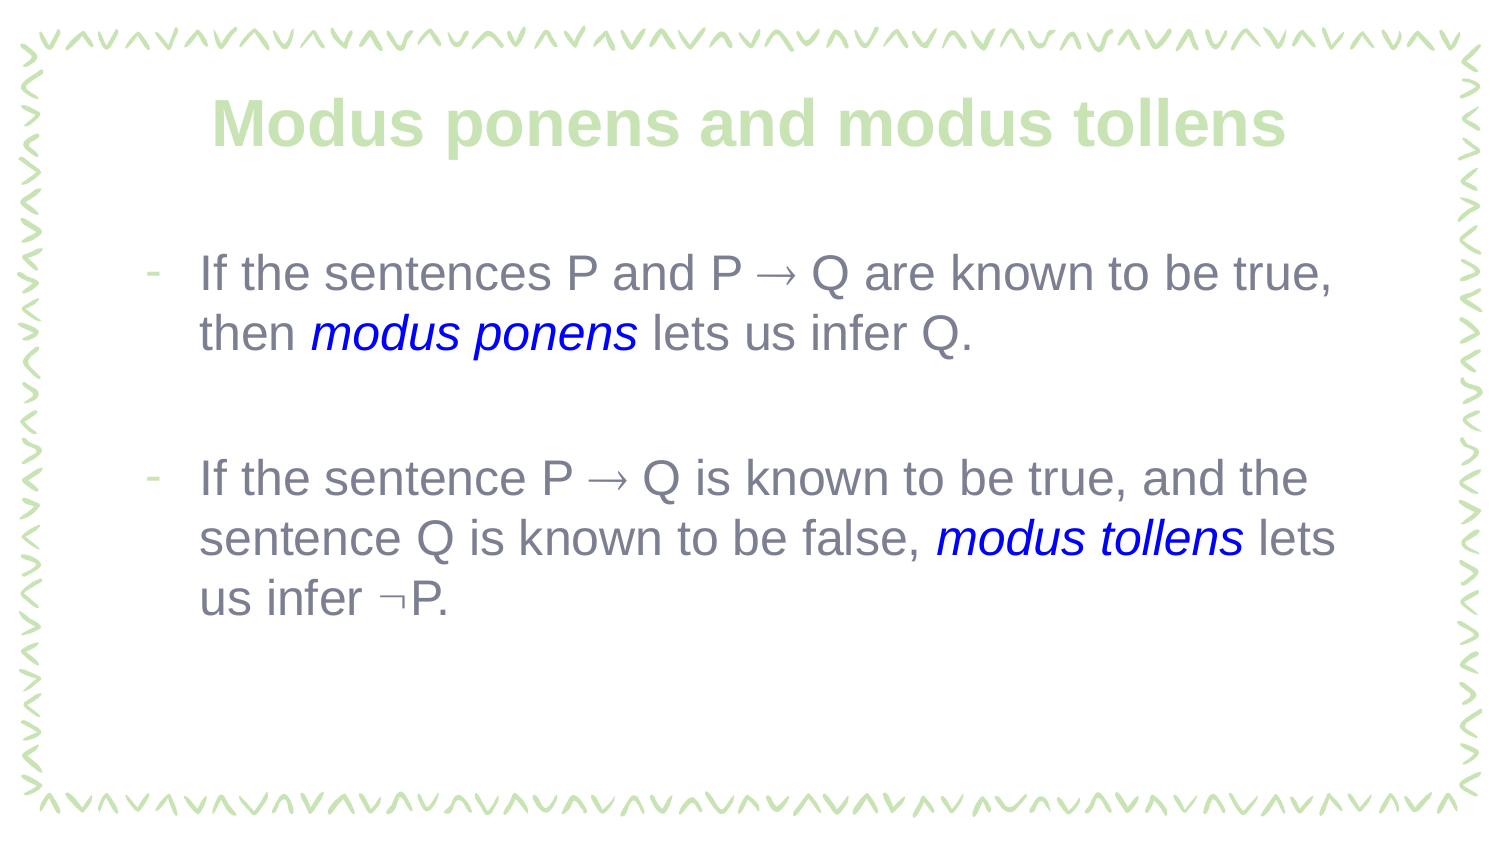

# Modus ponens and modus tollens
If the sentences P and P → Q are known to be true, then modus ponens lets us infer Q.

If the sentence P → Q is known to be true, and the sentence Q is known to be false, modus tollens lets us infer ¬P.